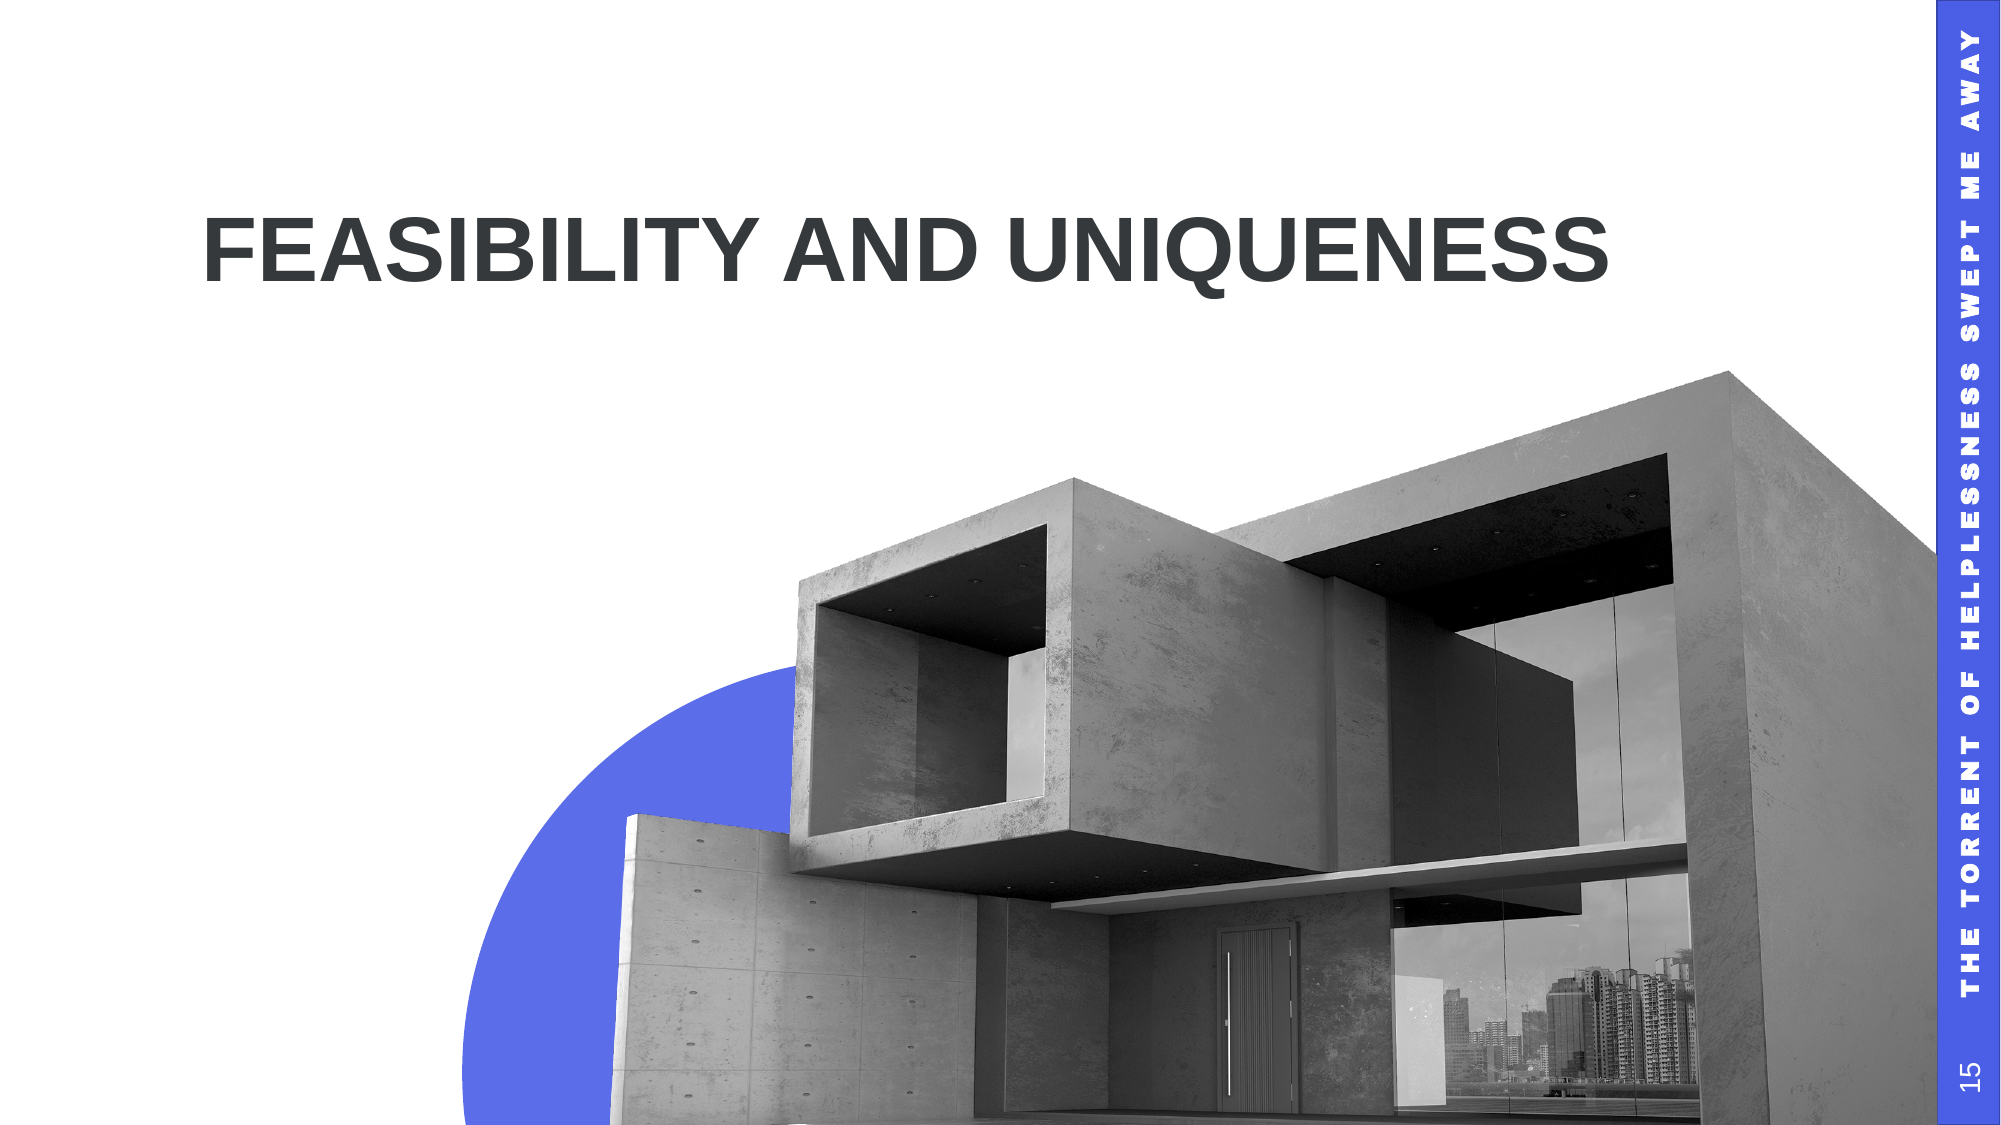

# Feasibility and uniqueness
The torrent of helplessness swept me away
15